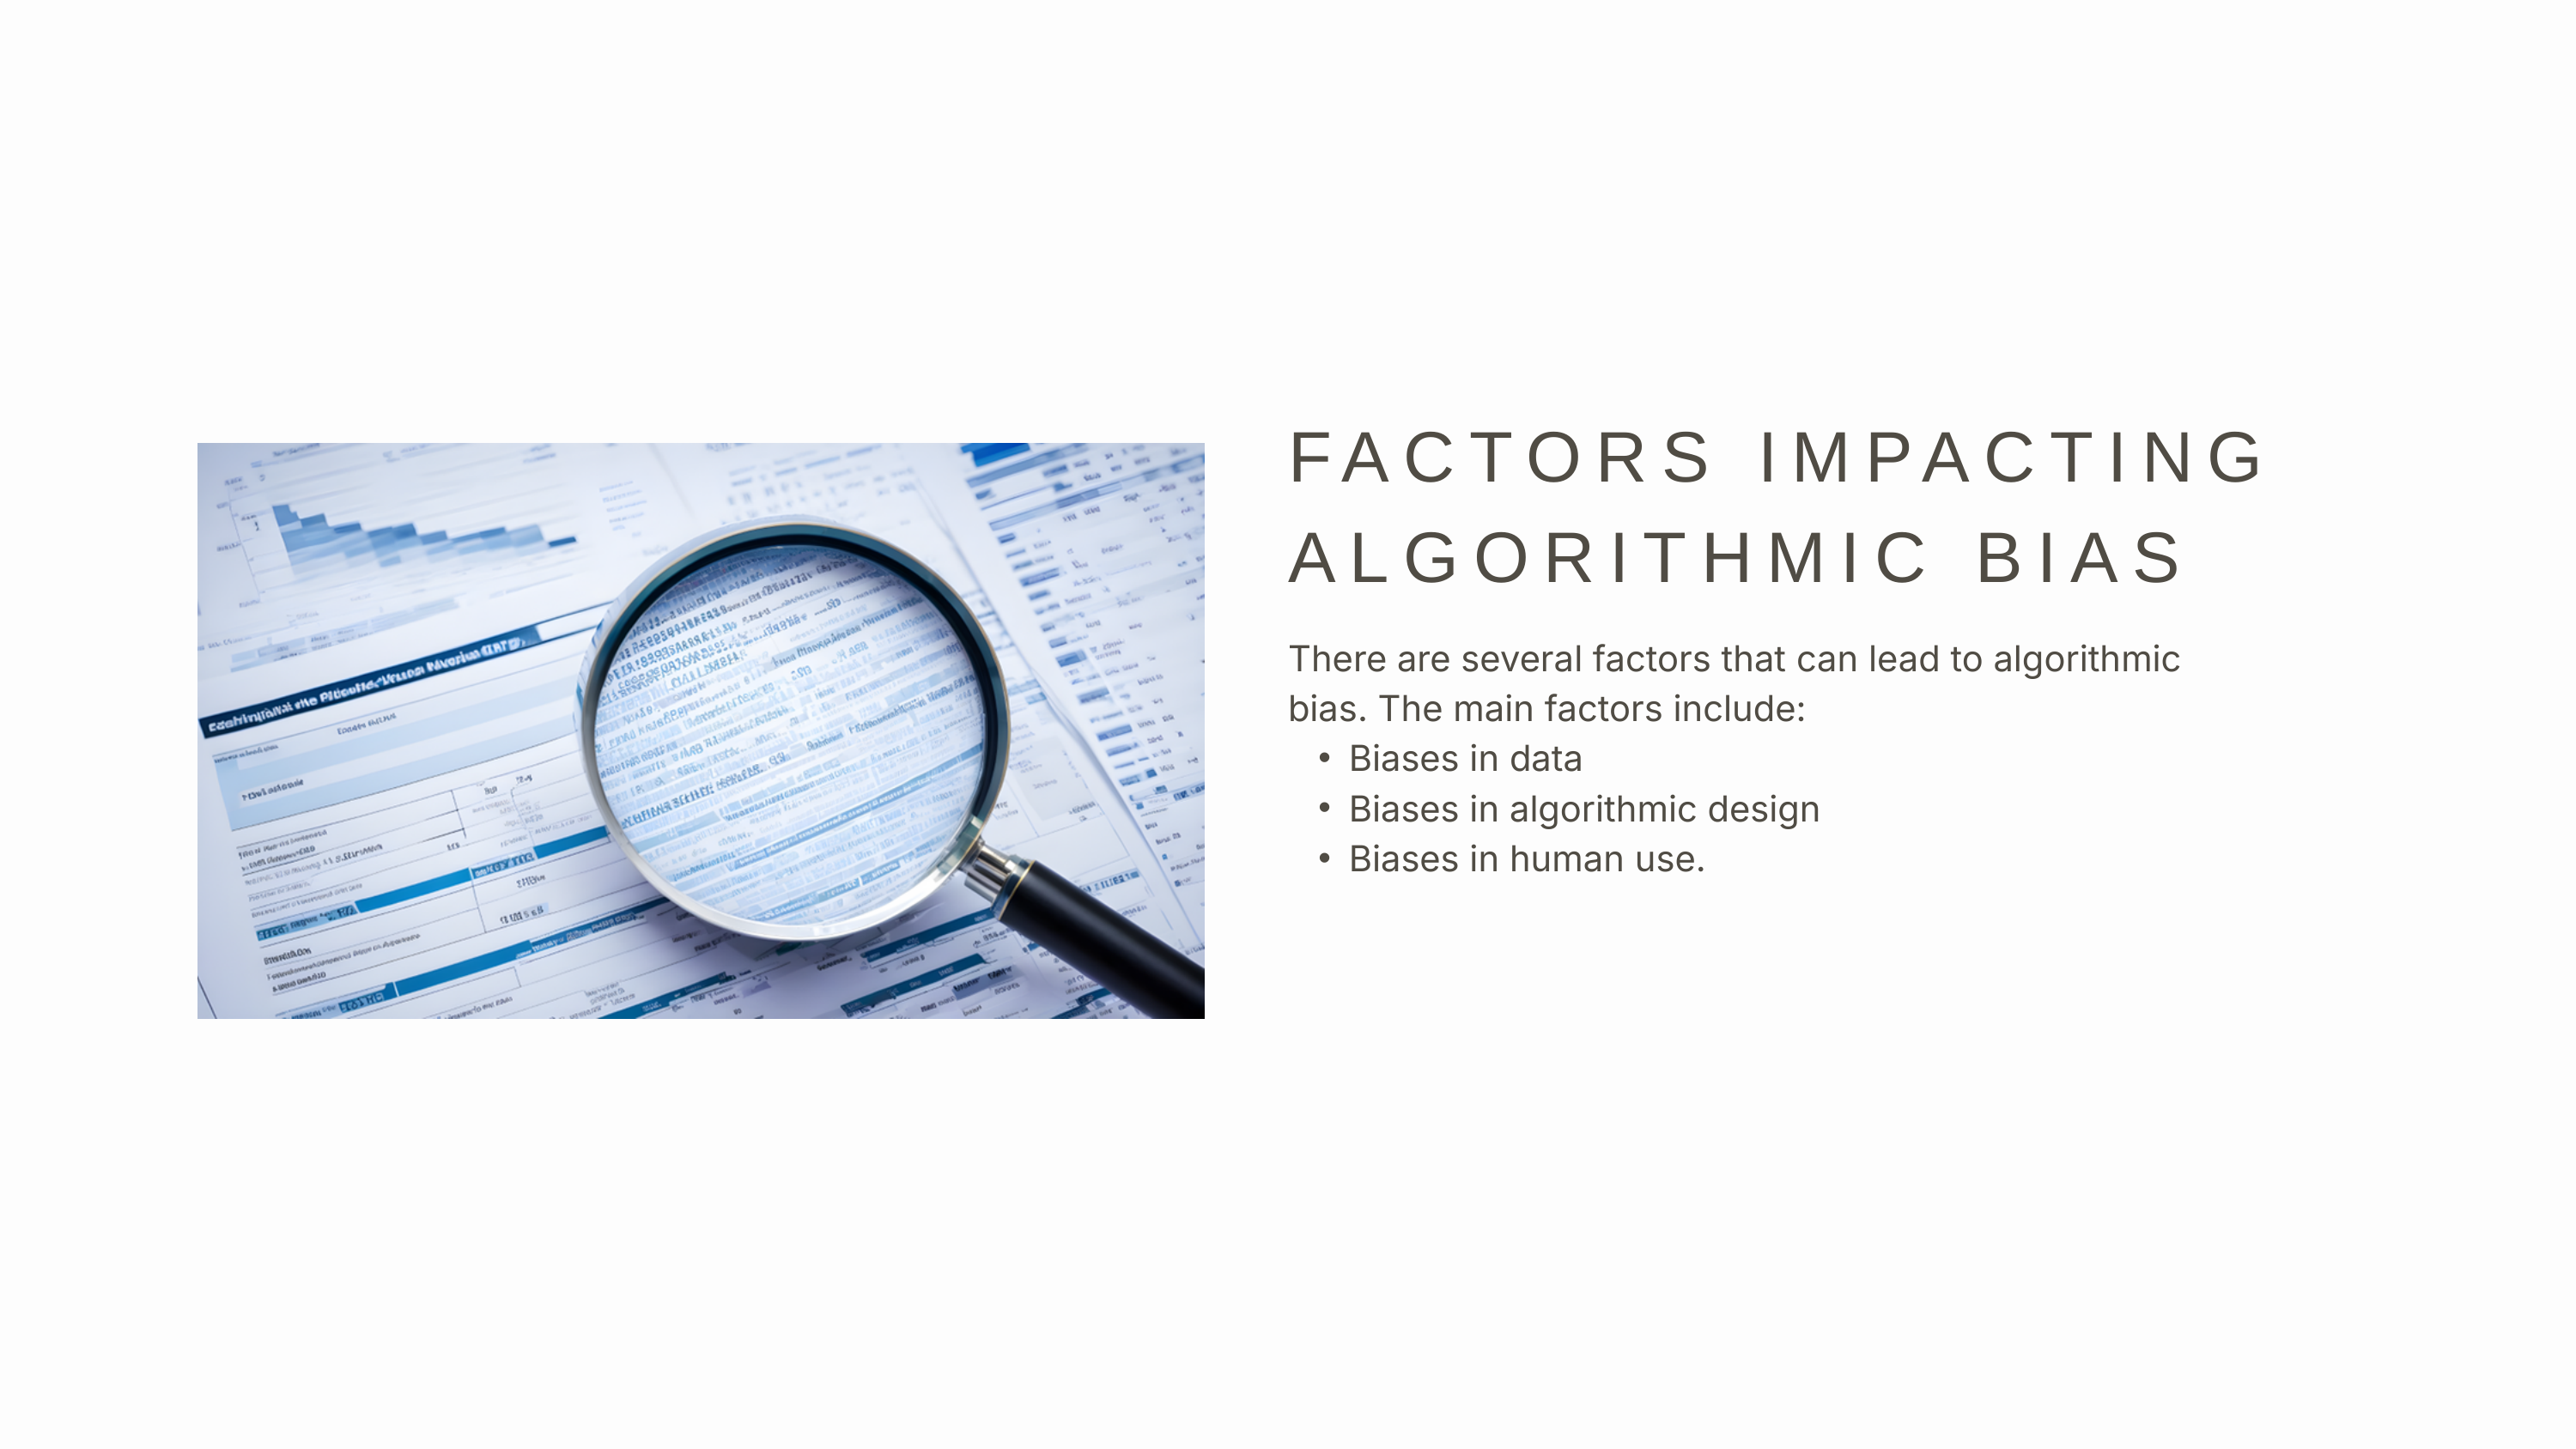

FACTORS IMPACTING ALGORITHMIC BIAS

There are several factors that can lead to algorithmic bias. The main factors include:
Biases in data
Biases in algorithmic design
Biases in human use.